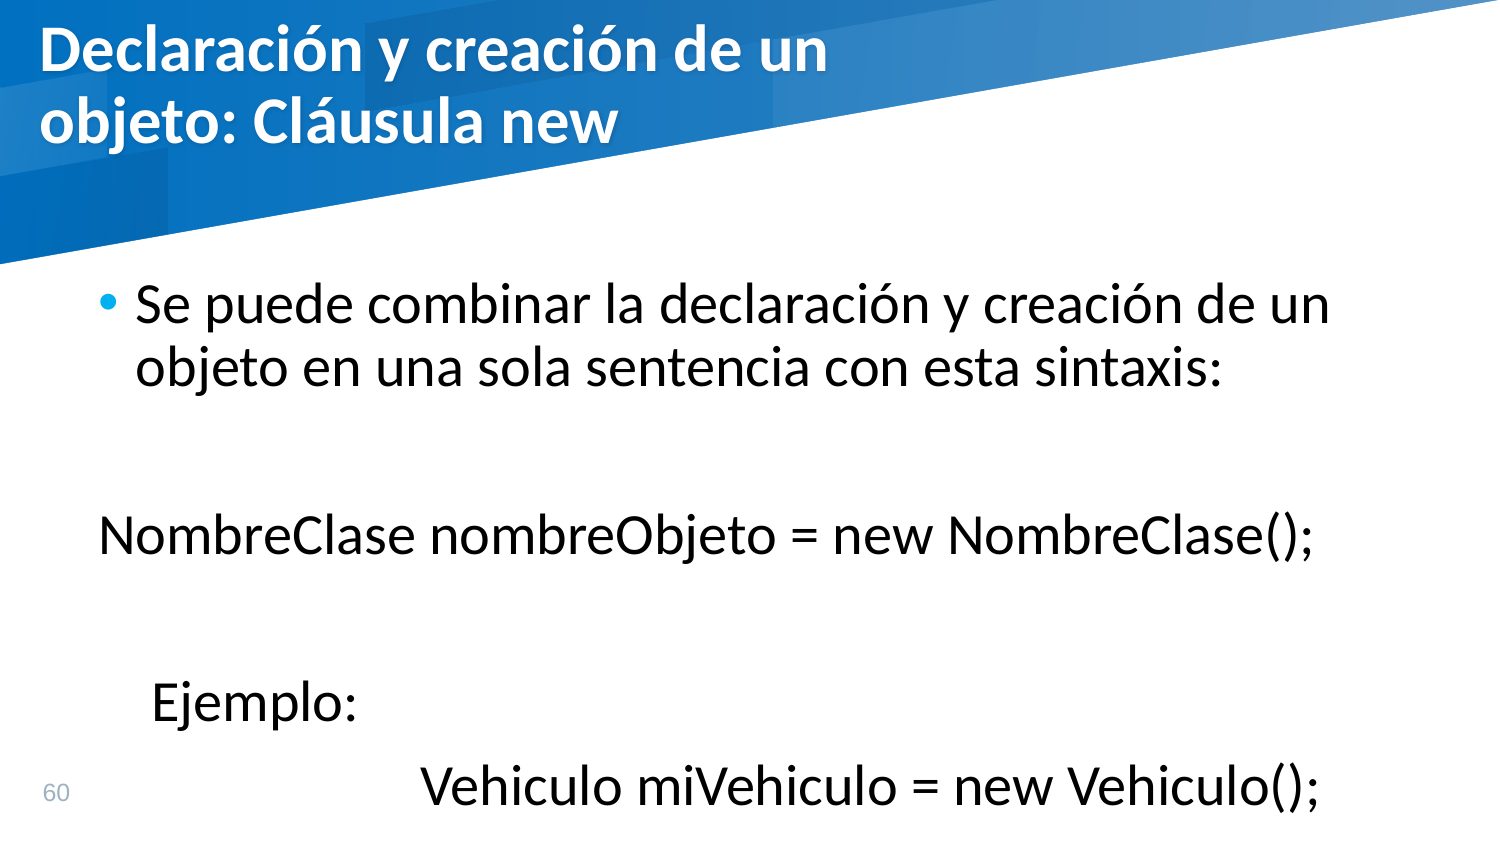

Declaración y creación de un objeto: Cláusula new
Se puede combinar la declaración y creación de un objeto en una sola sentencia con esta sintaxis:

NombreClase nombreObjeto = new NombreClase();

    Ejemplo:
	             Vehiculo miVehiculo = new Vehiculo();
60